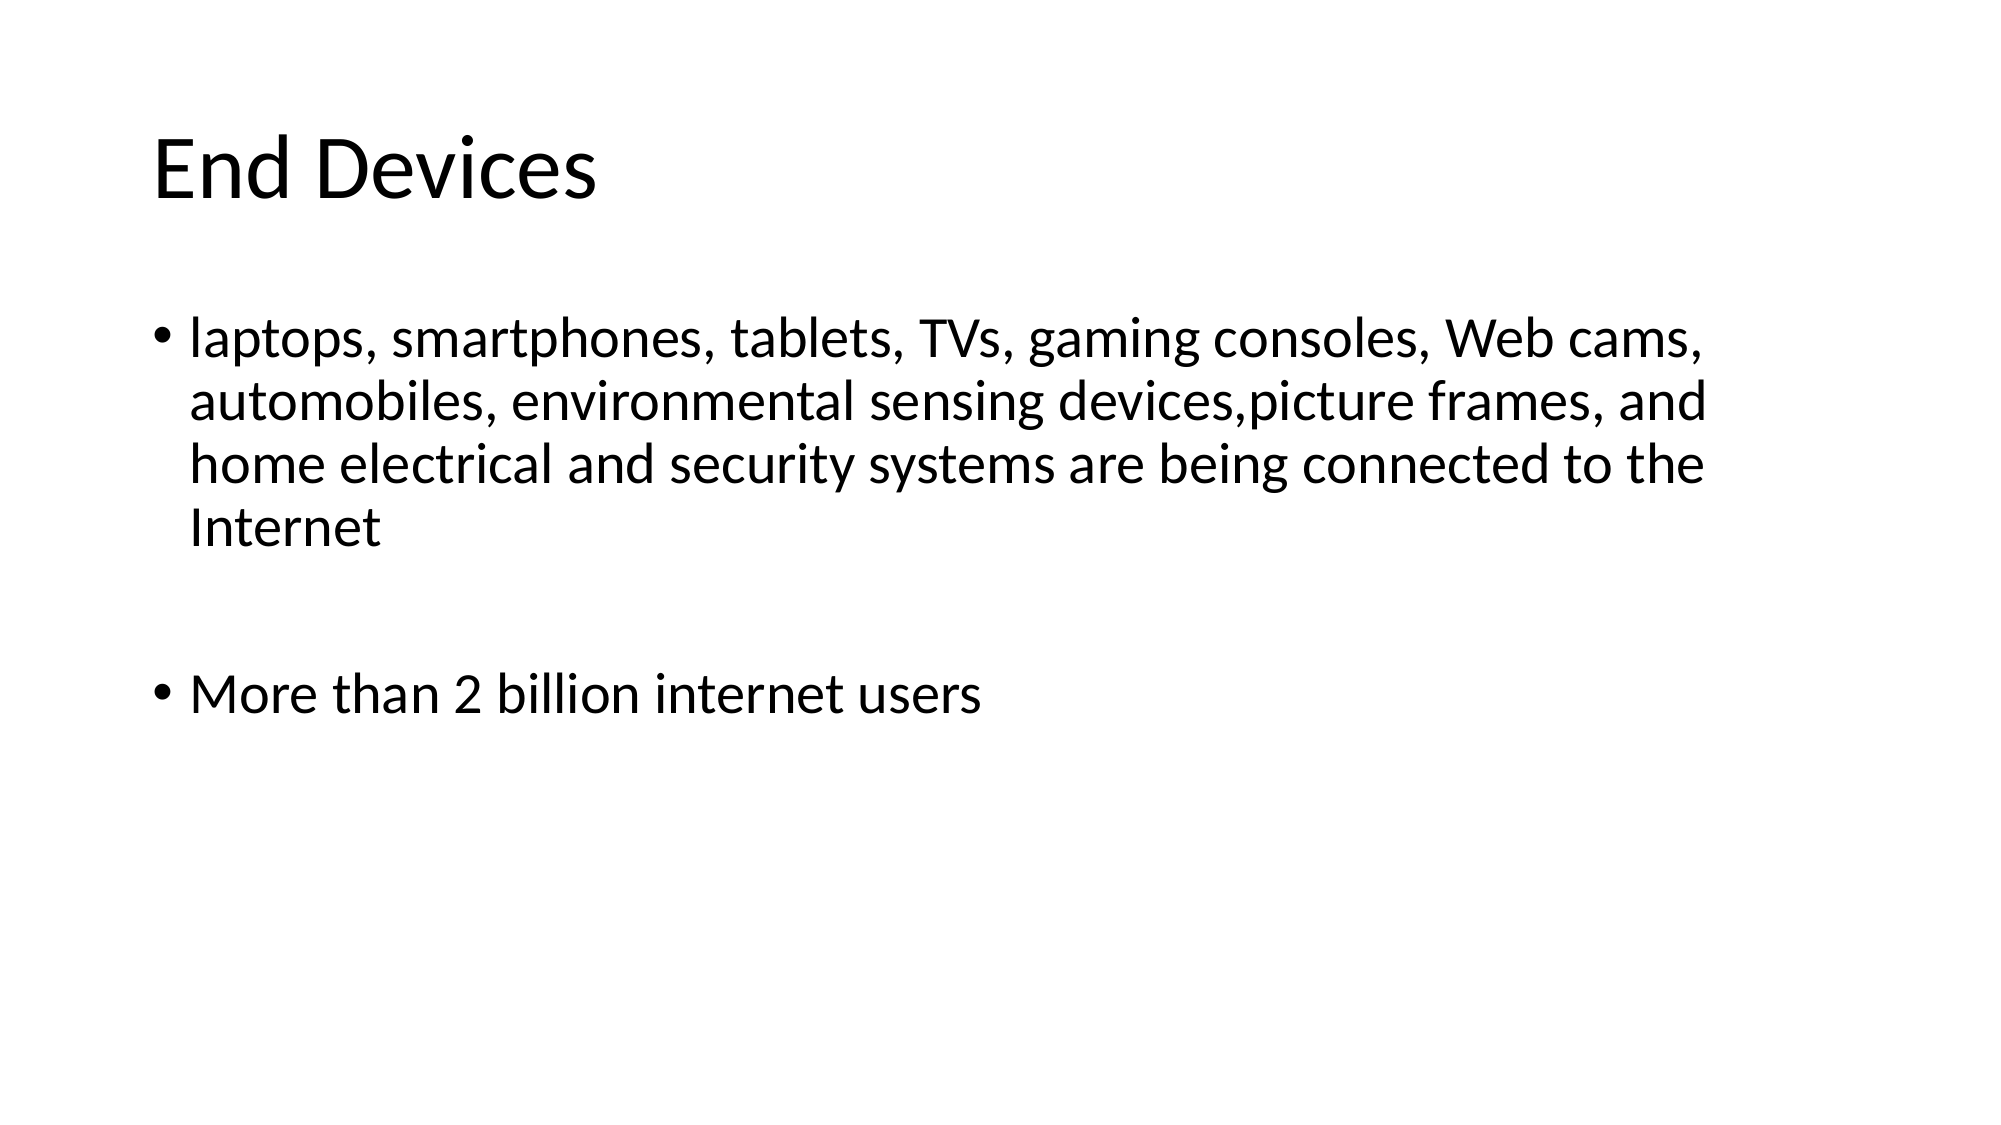

# End Devices
laptops, smartphones, tablets, TVs, gaming consoles, Web cams, automobiles, environmental sensing devices,picture frames, and home electrical and security systems are being connected to the Internet

More than 2 billion internet users